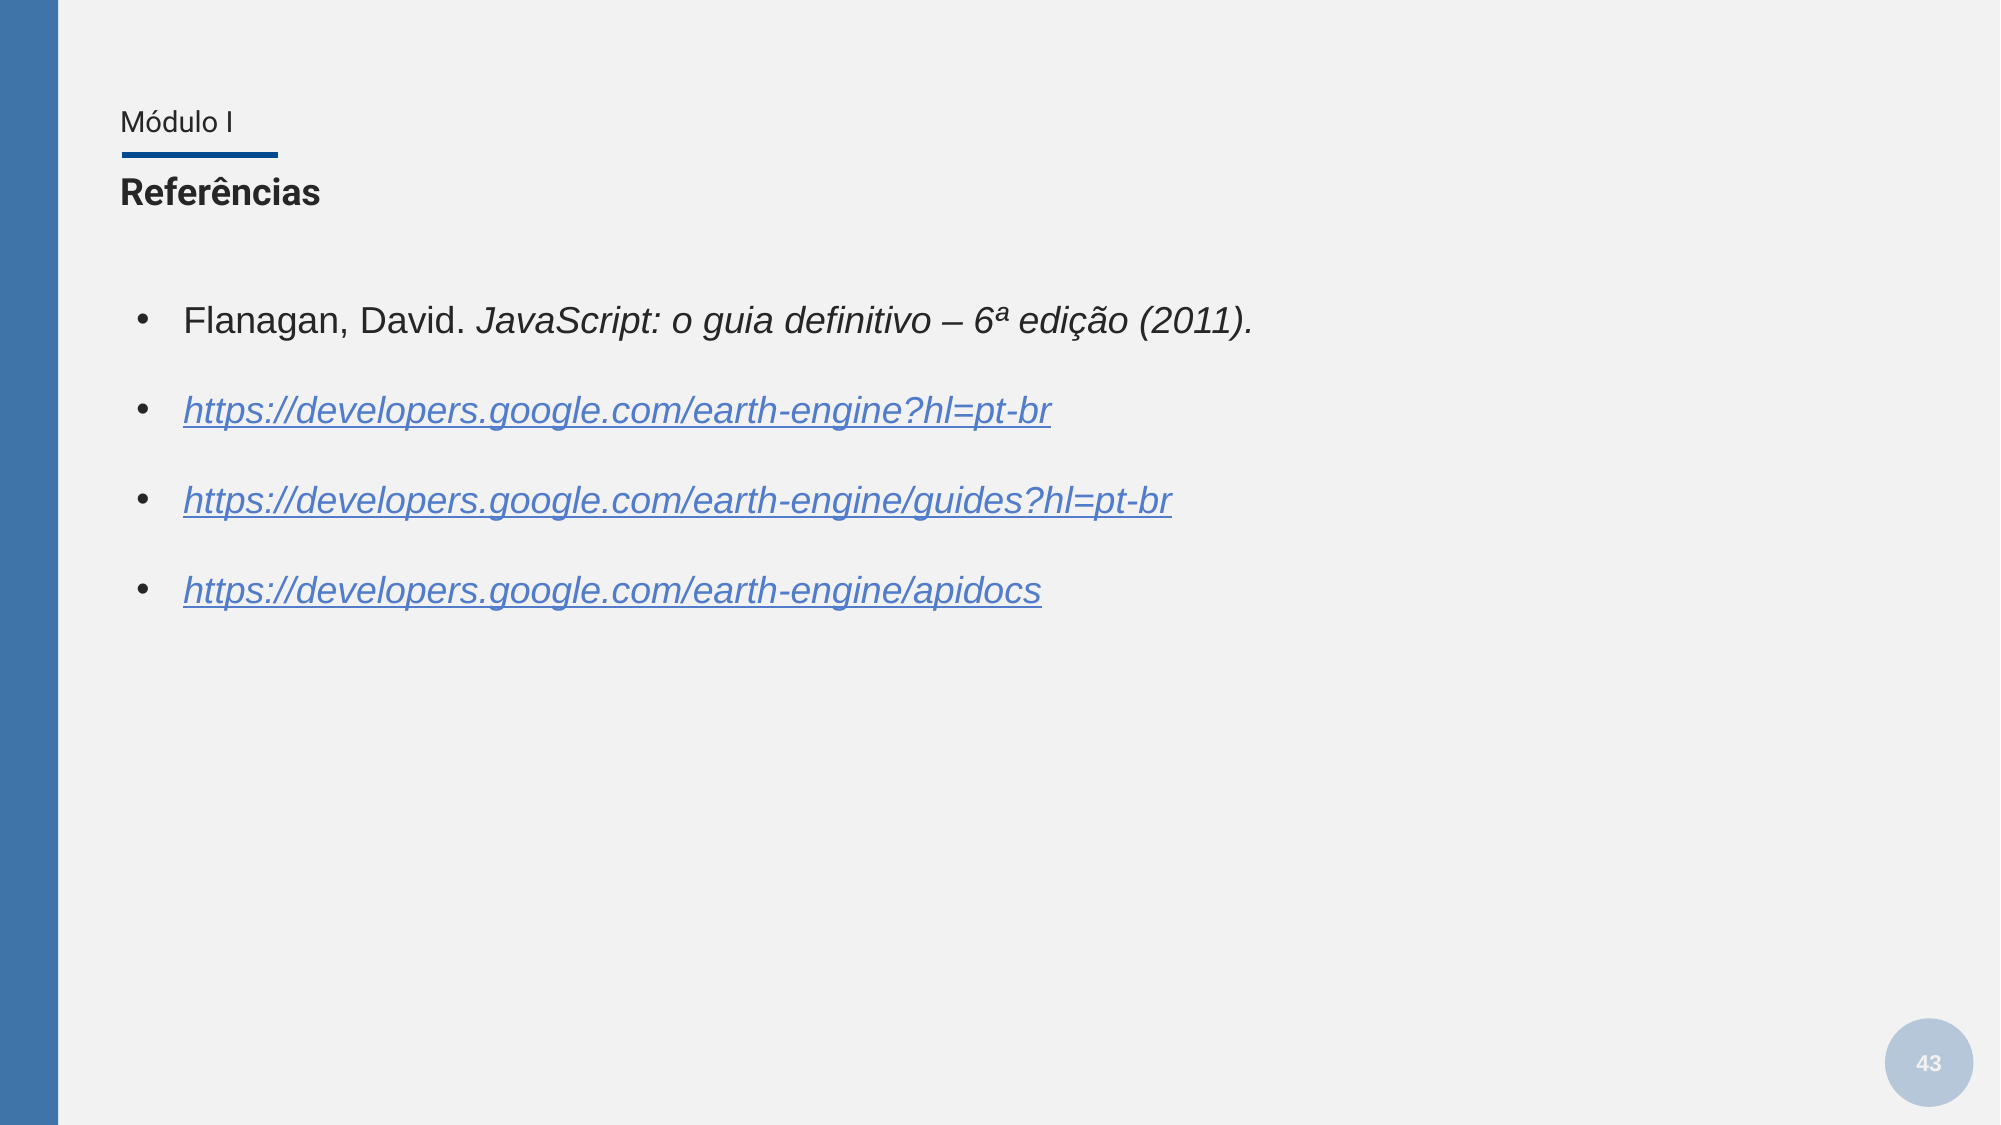

# Módulo I
Referências
Flanagan, David. JavaScript: o guia definitivo – 6ª edição (2011).

https://developers.google.com/earth-engine?hl=pt-br

https://developers.google.com/earth-engine/guides?hl=pt-br

https://developers.google.com/earth-engine/apidocs

43